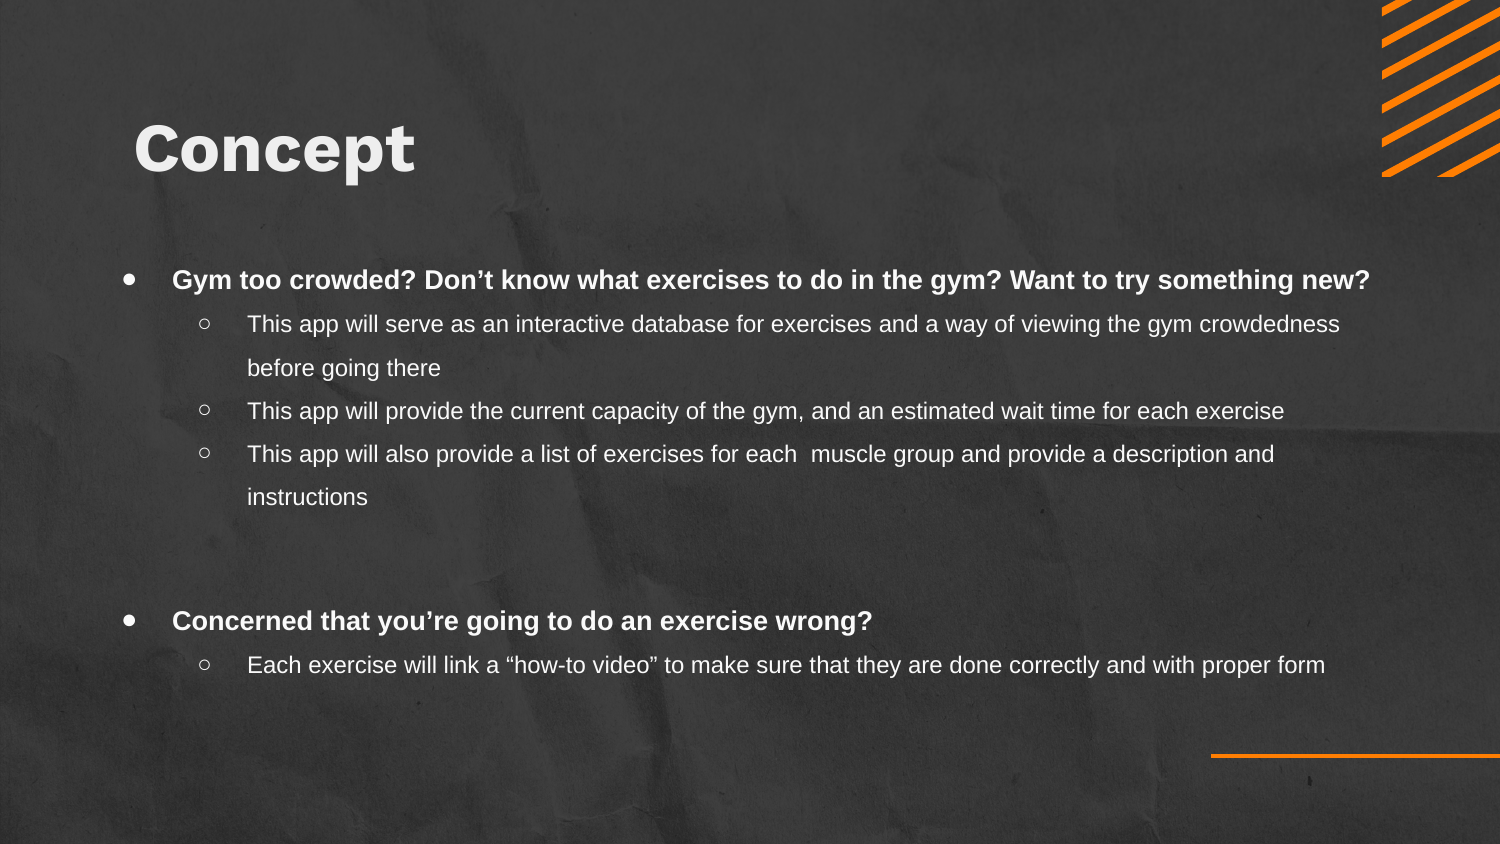

# Concept
Gym too crowded? Don’t know what exercises to do in the gym? Want to try something new?
This app will serve as an interactive database for exercises and a way of viewing the gym crowdedness before going there
This app will provide the current capacity of the gym, and an estimated wait time for each exercise
This app will also provide a list of exercises for each  muscle group and provide a description and instructions

Concerned that you’re going to do an exercise wrong?
Each exercise will link a “how-to video” to make sure that they are done correctly and with proper form